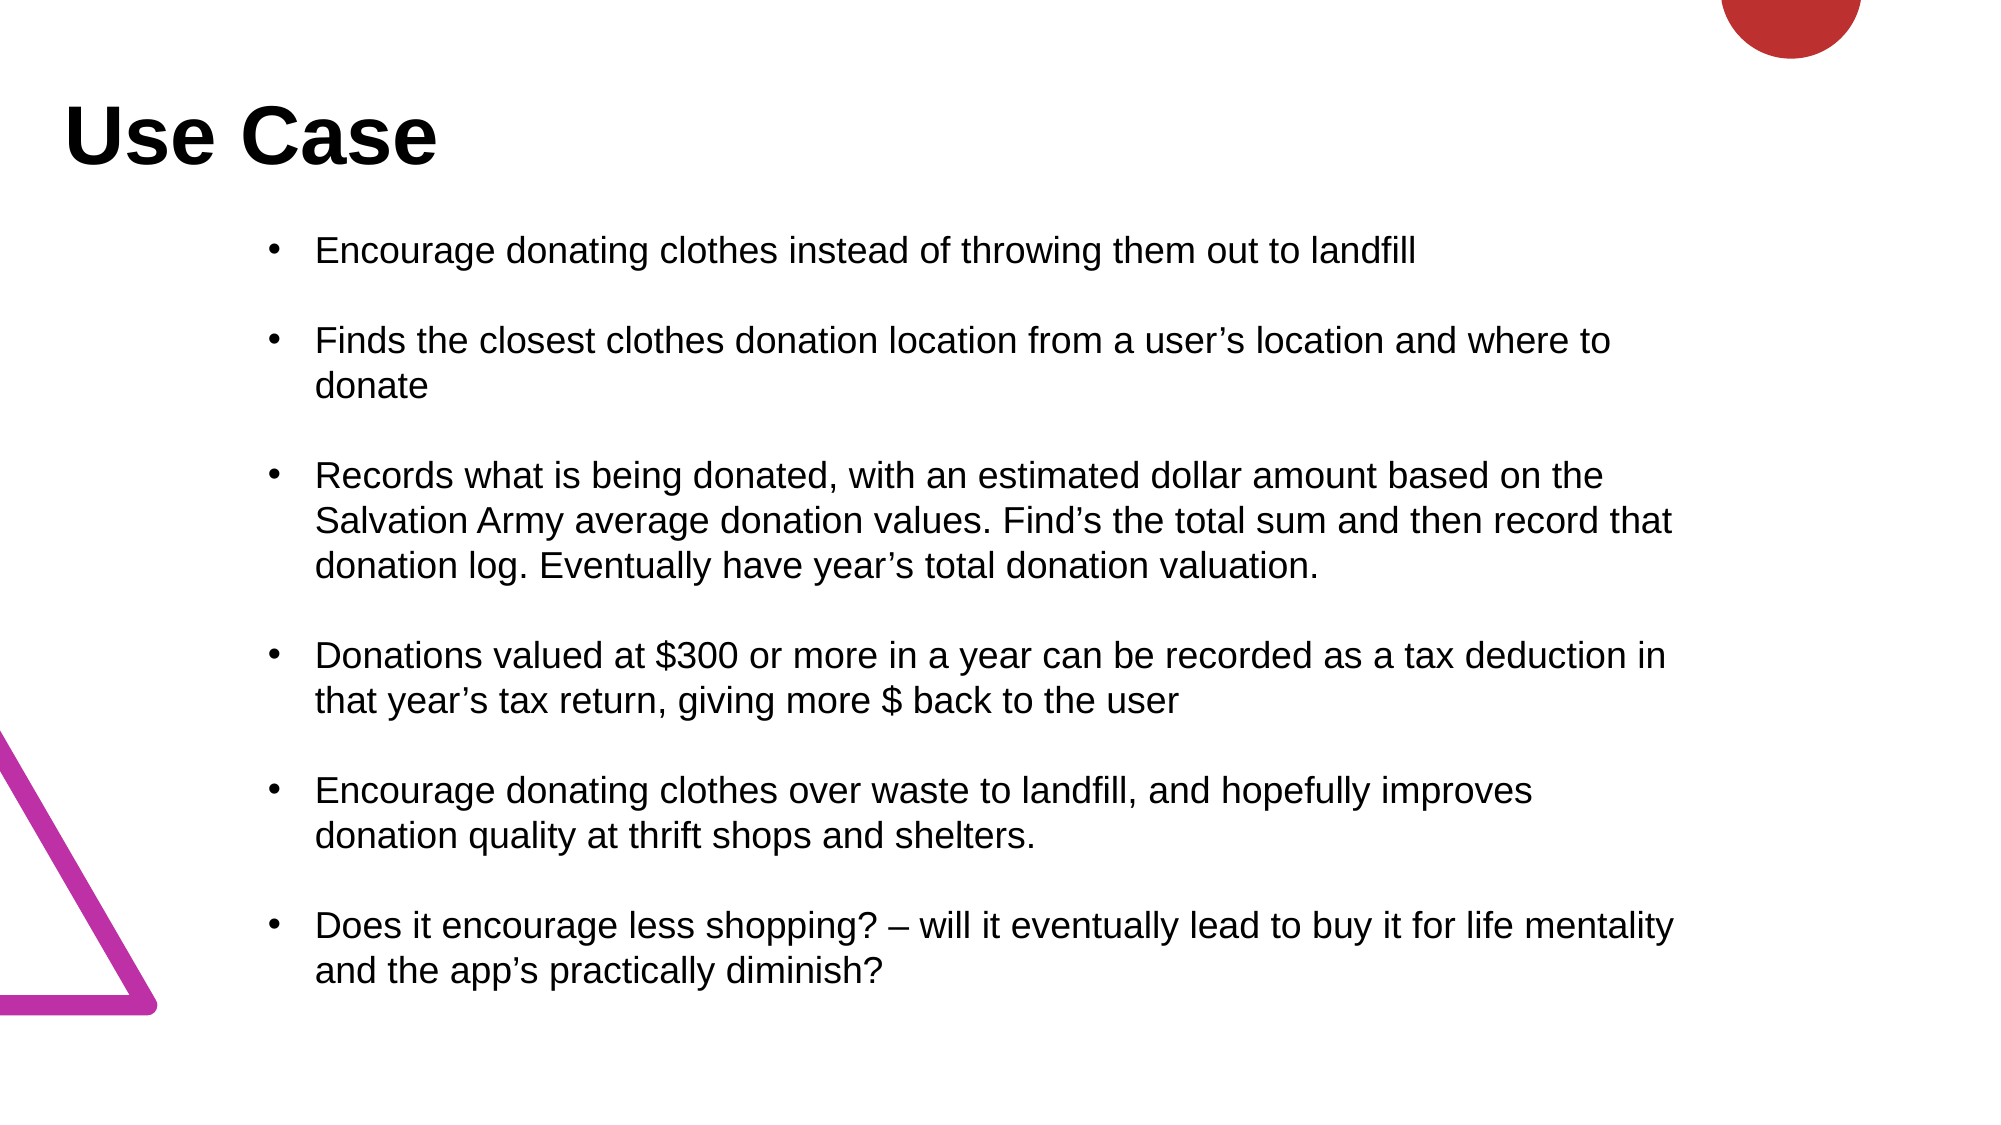

Use Case
Encourage donating clothes instead of throwing them out to landfill

Finds the closest clothes donation location from a user’s location and where to donate

Records what is being donated, with an estimated dollar amount based on the Salvation Army average donation values. Find’s the total sum and then record that donation log. Eventually have year’s total donation valuation.

Donations valued at $300 or more in a year can be recorded as a tax deduction in that year’s tax return, giving more $ back to the user

Encourage donating clothes over waste to landfill, and hopefully improves donation quality at thrift shops and shelters.

Does it encourage less shopping? – will it eventually lead to buy it for life mentality and the app’s practically diminish?